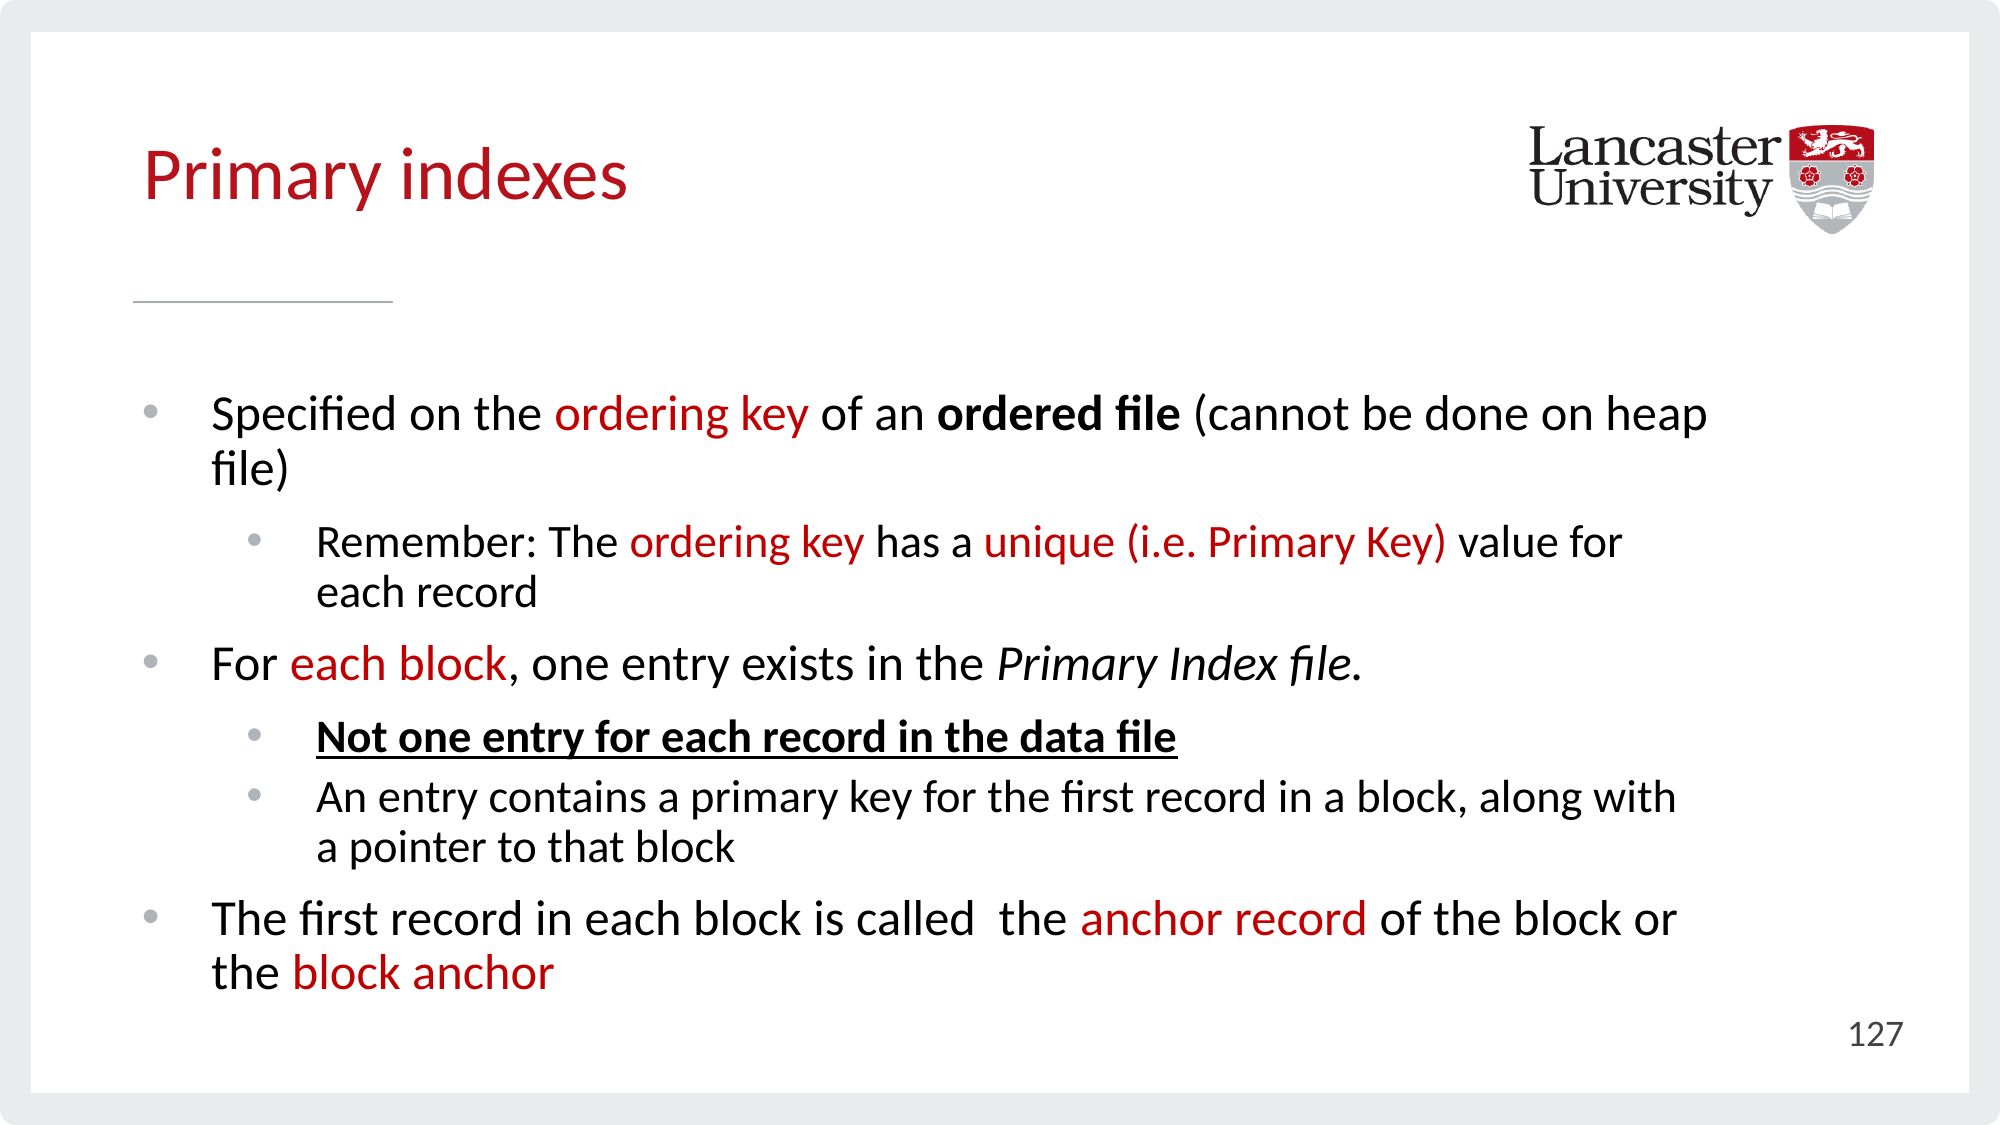

# Primary indexes
Specified on the ordering key of an ordered file (cannot be done on heap file)
Remember: The ordering key has a unique (i.e. Primary Key) value for each record
For each block, one entry exists in the Primary Index file.
Not one entry for each record in the data file
An entry contains a primary key for the first record in a block, along with a pointer to that block
The first record in each block is called  the anchor record of the block or the block anchor

127